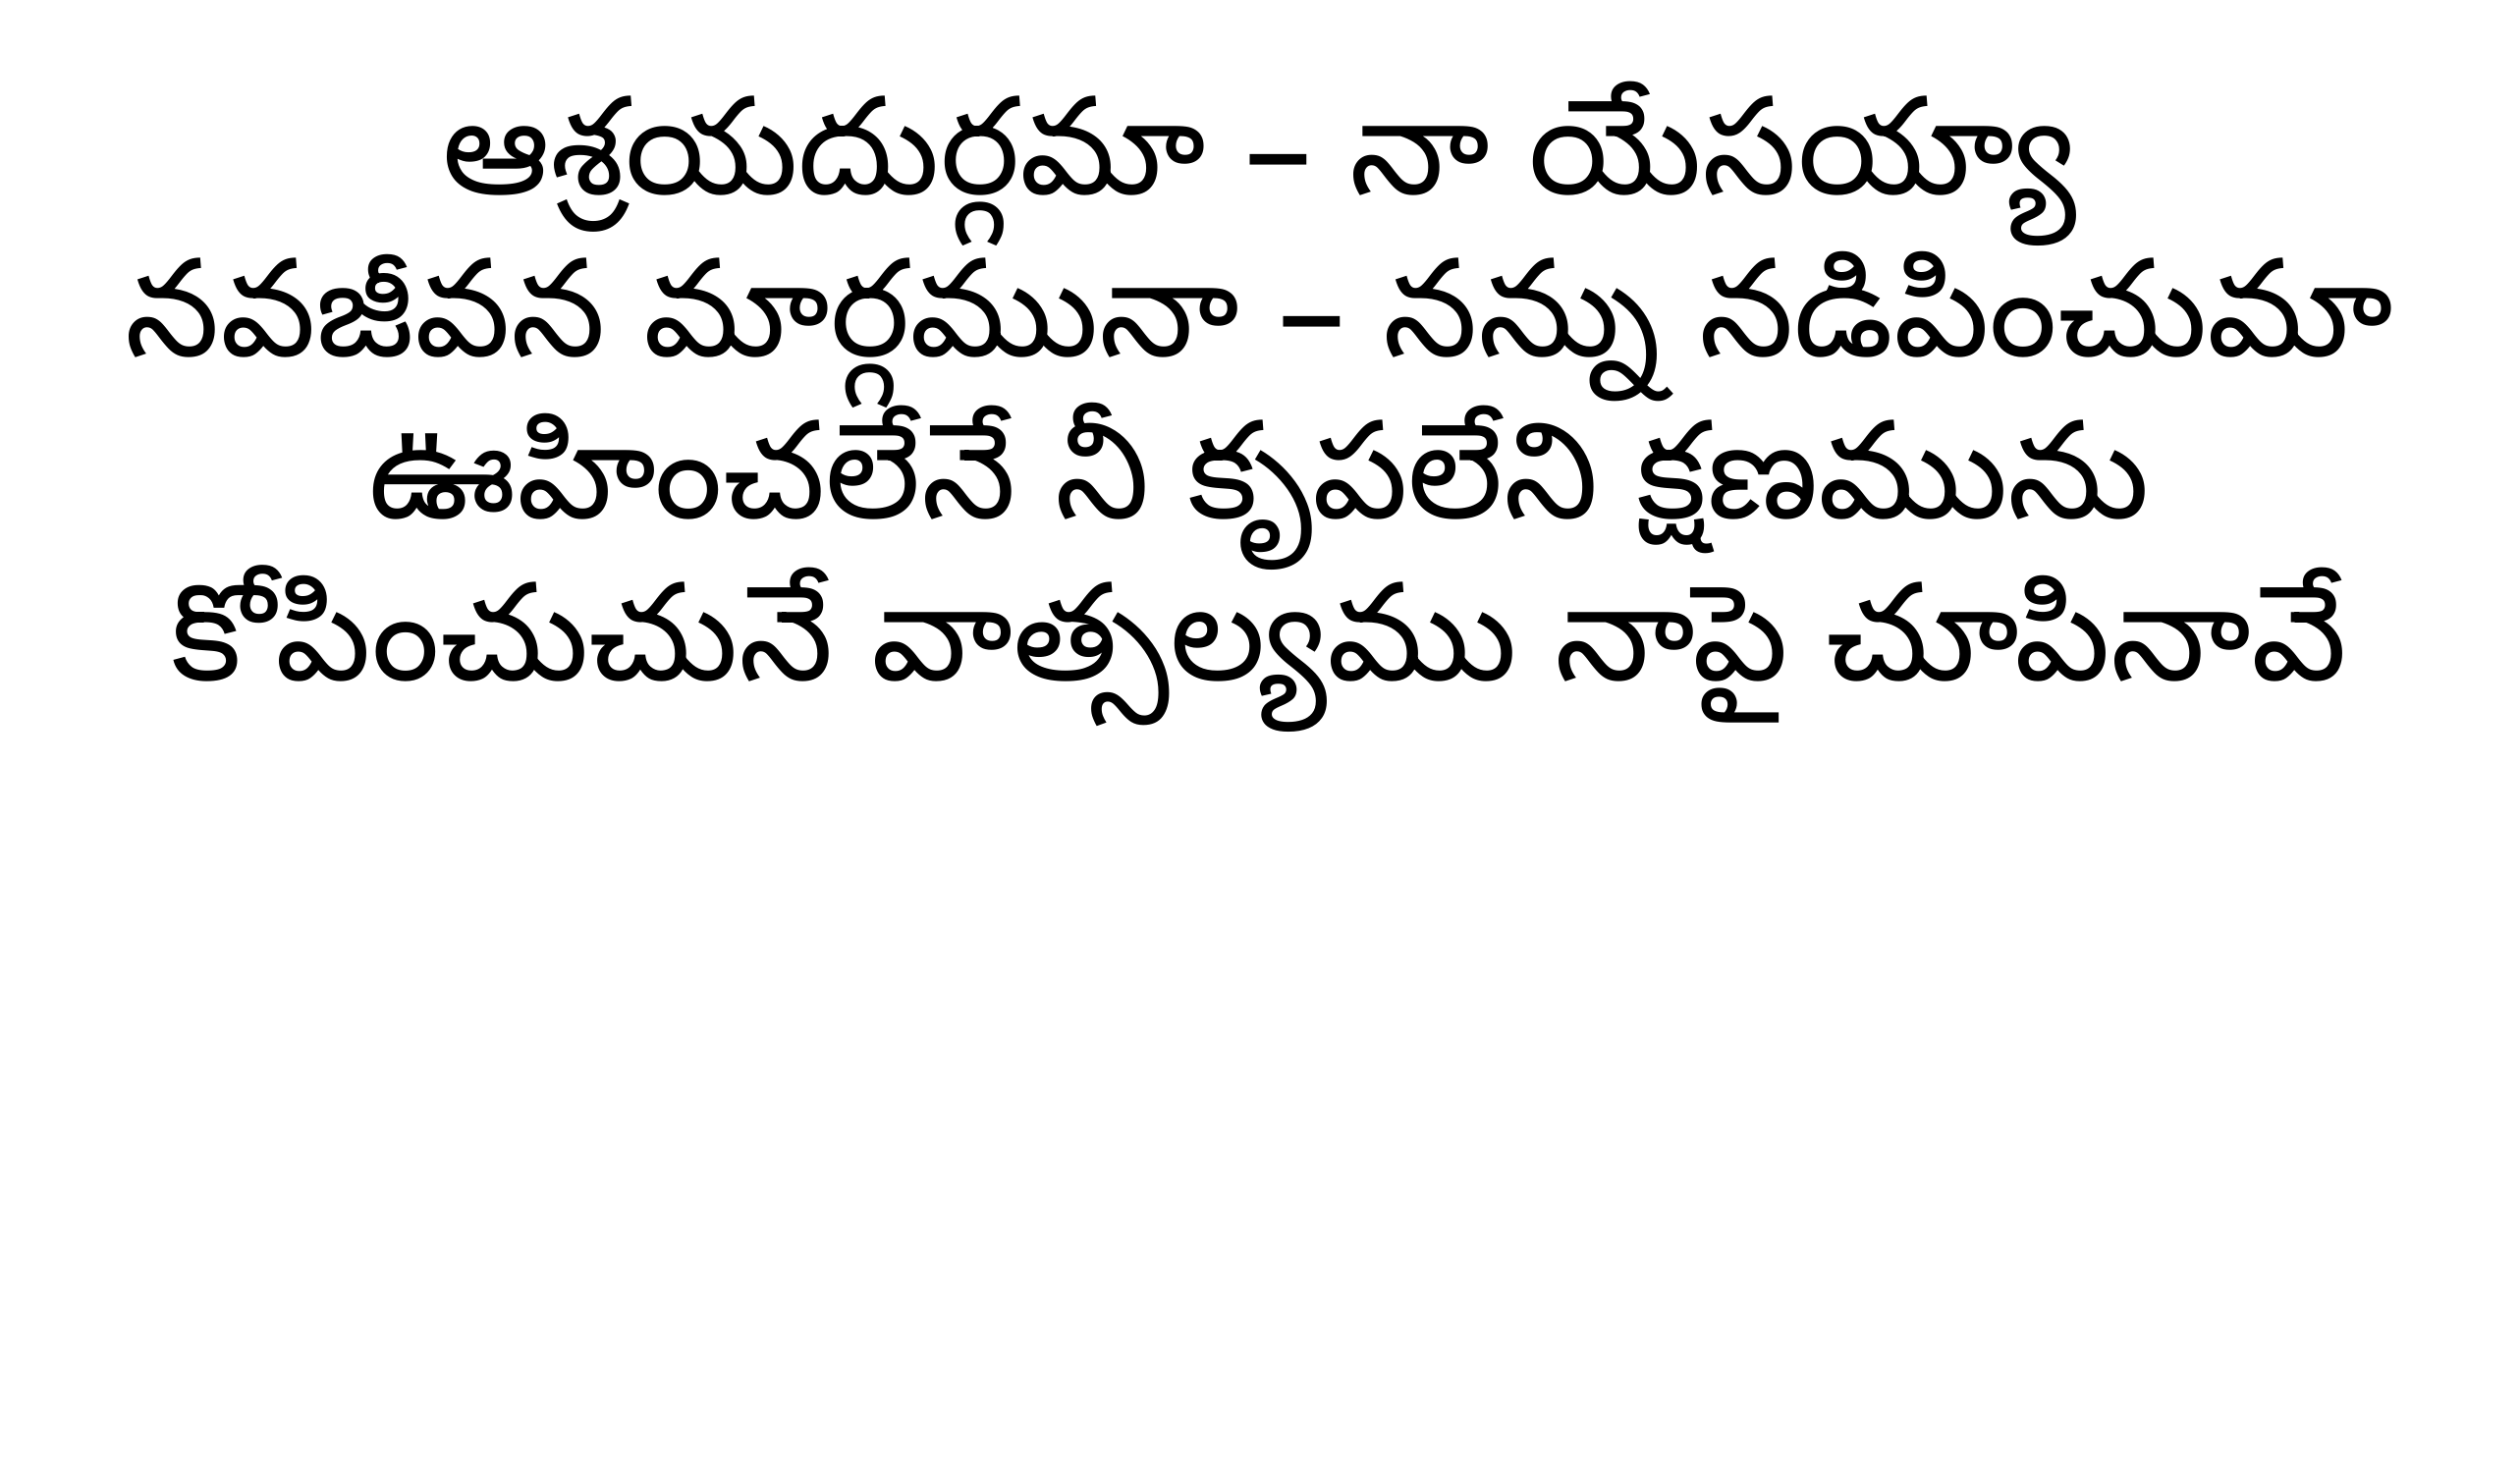

ఆశ్రయదుర్గమా – నా యేసయ్యా
నవజీవన మార్గమునా – నన్ను నడిపించుమా
ఊహించలేనే నీ కృపలేని క్షణమును
కోపించుచునే వాత్సల్యము నాపై చూపినావే